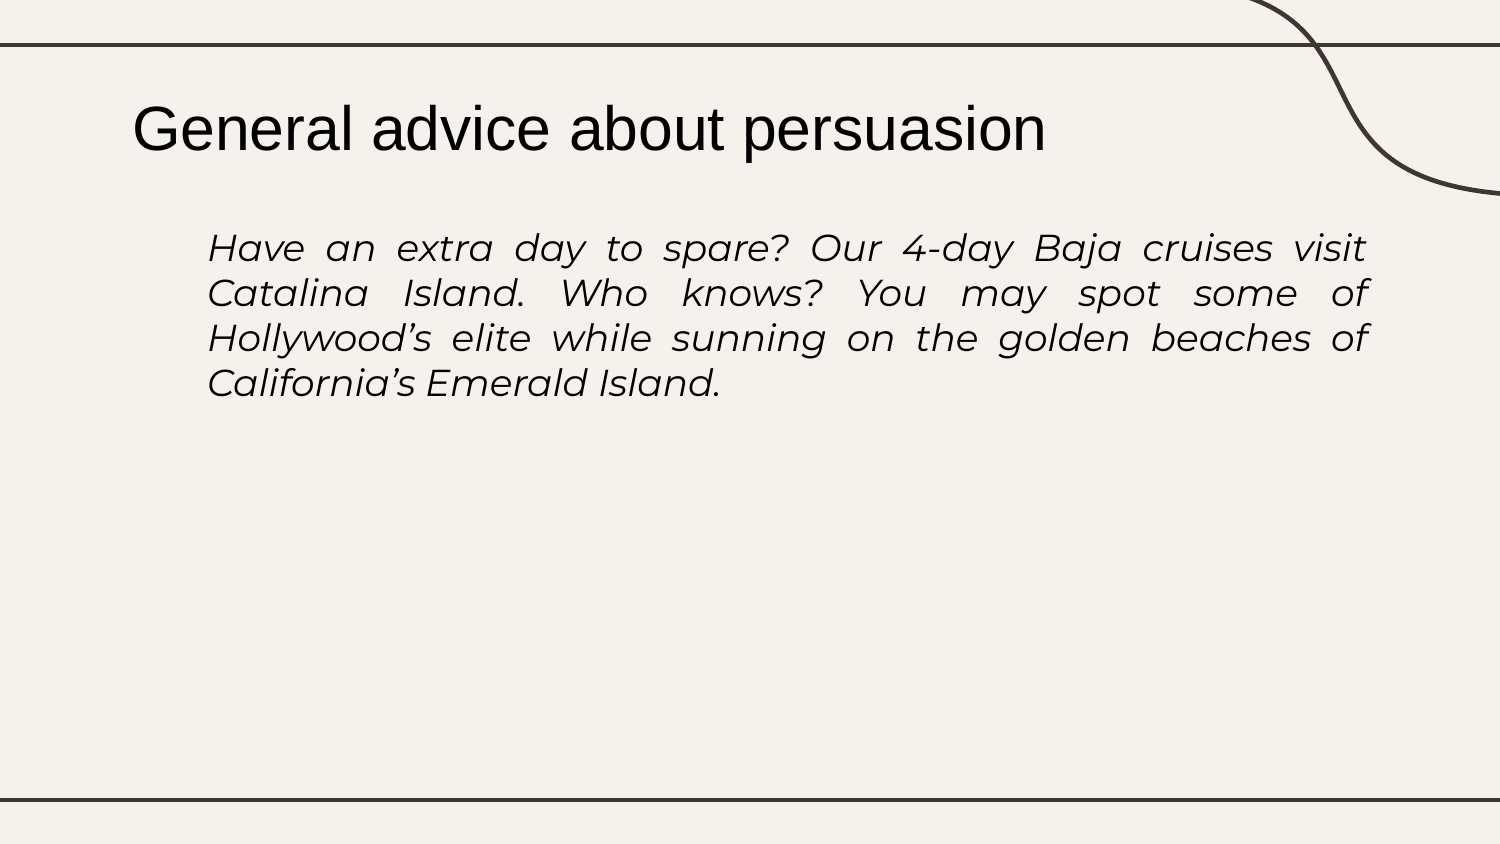

# General advice about persuasion
Have an extra day to spare? Our 4-day Baja cruises visit Catalina Island. Who knows? You may spot some of Hollywood’s elite while sunning on the golden beaches of California’s Emerald Island.